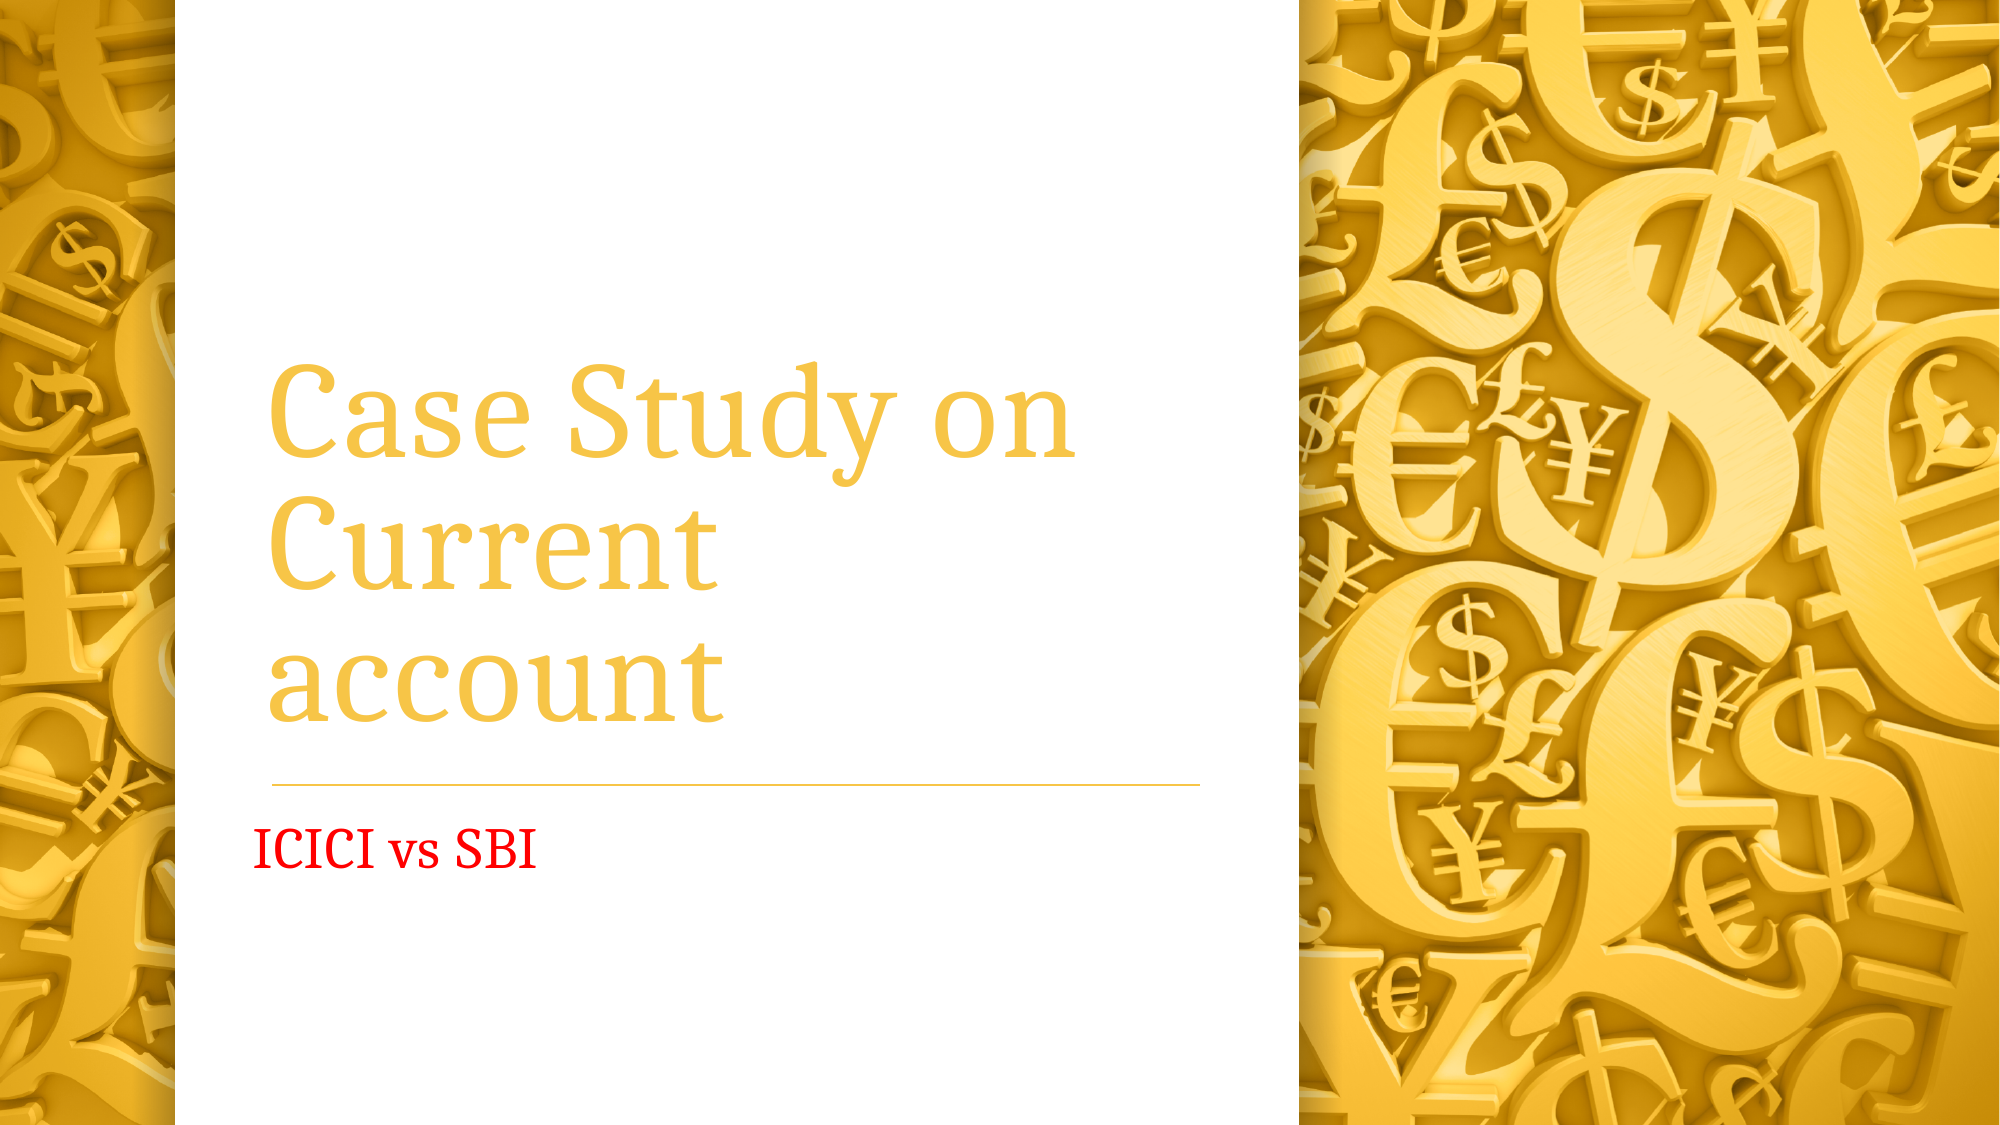

# Case Study on Current account
ICICI vs SBI